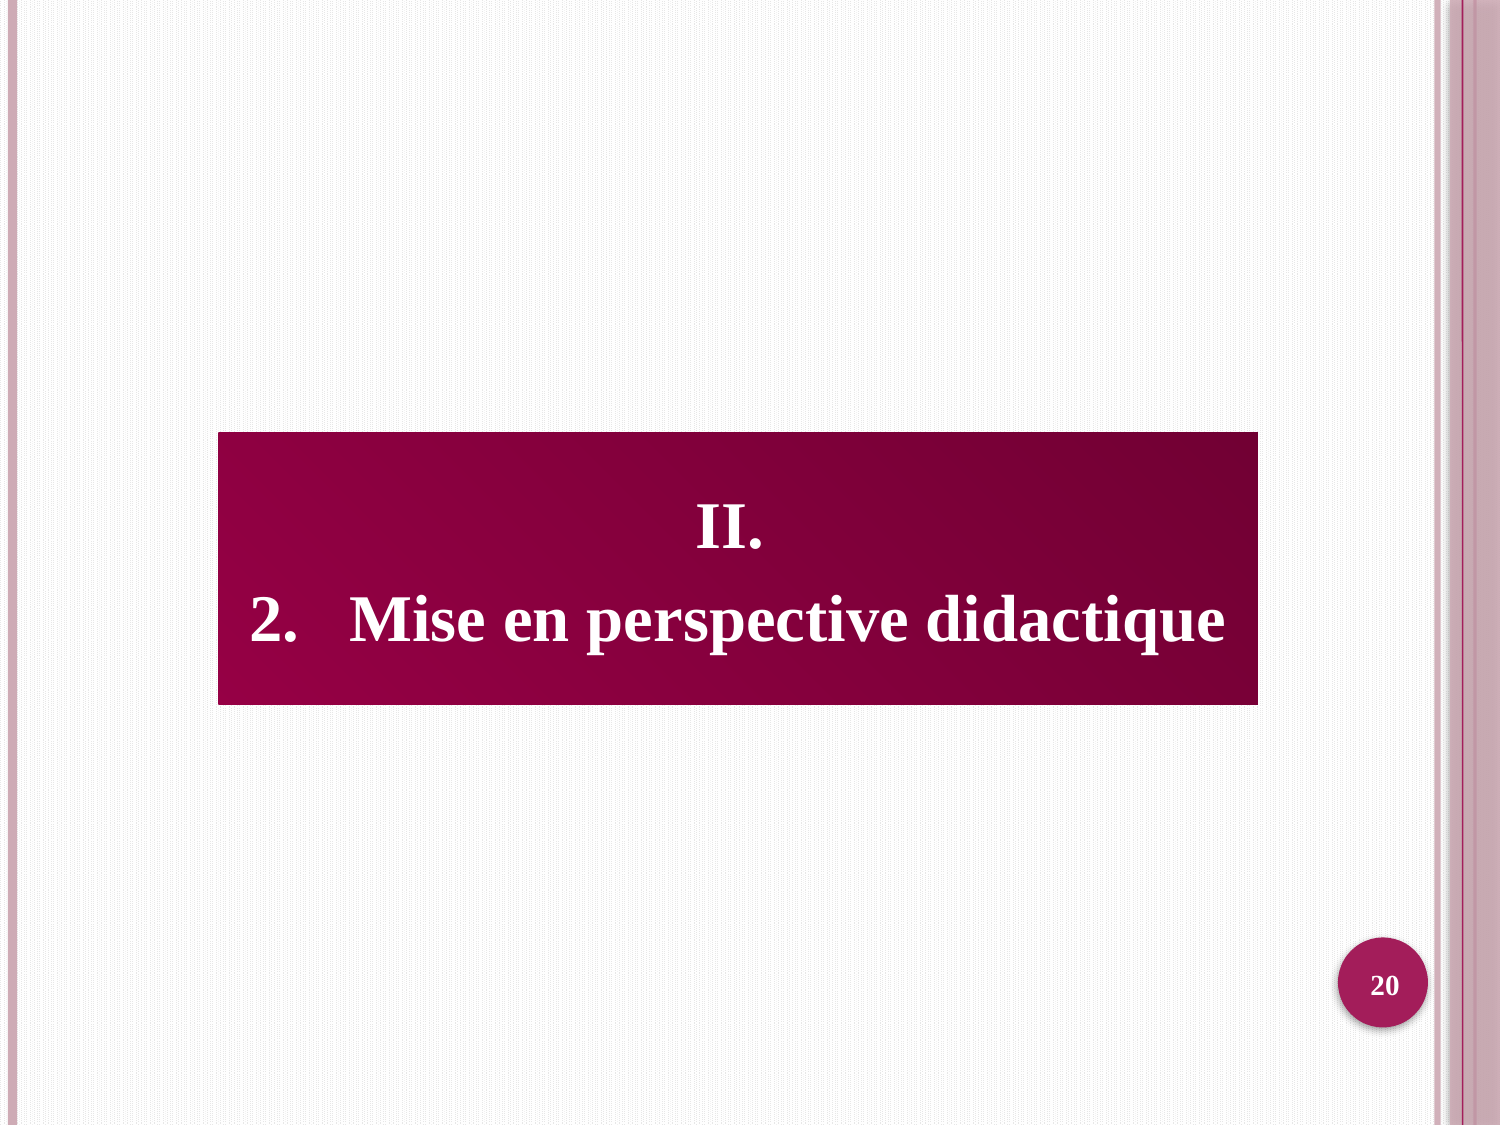

II.
2.   Mise en perspective didactique
20